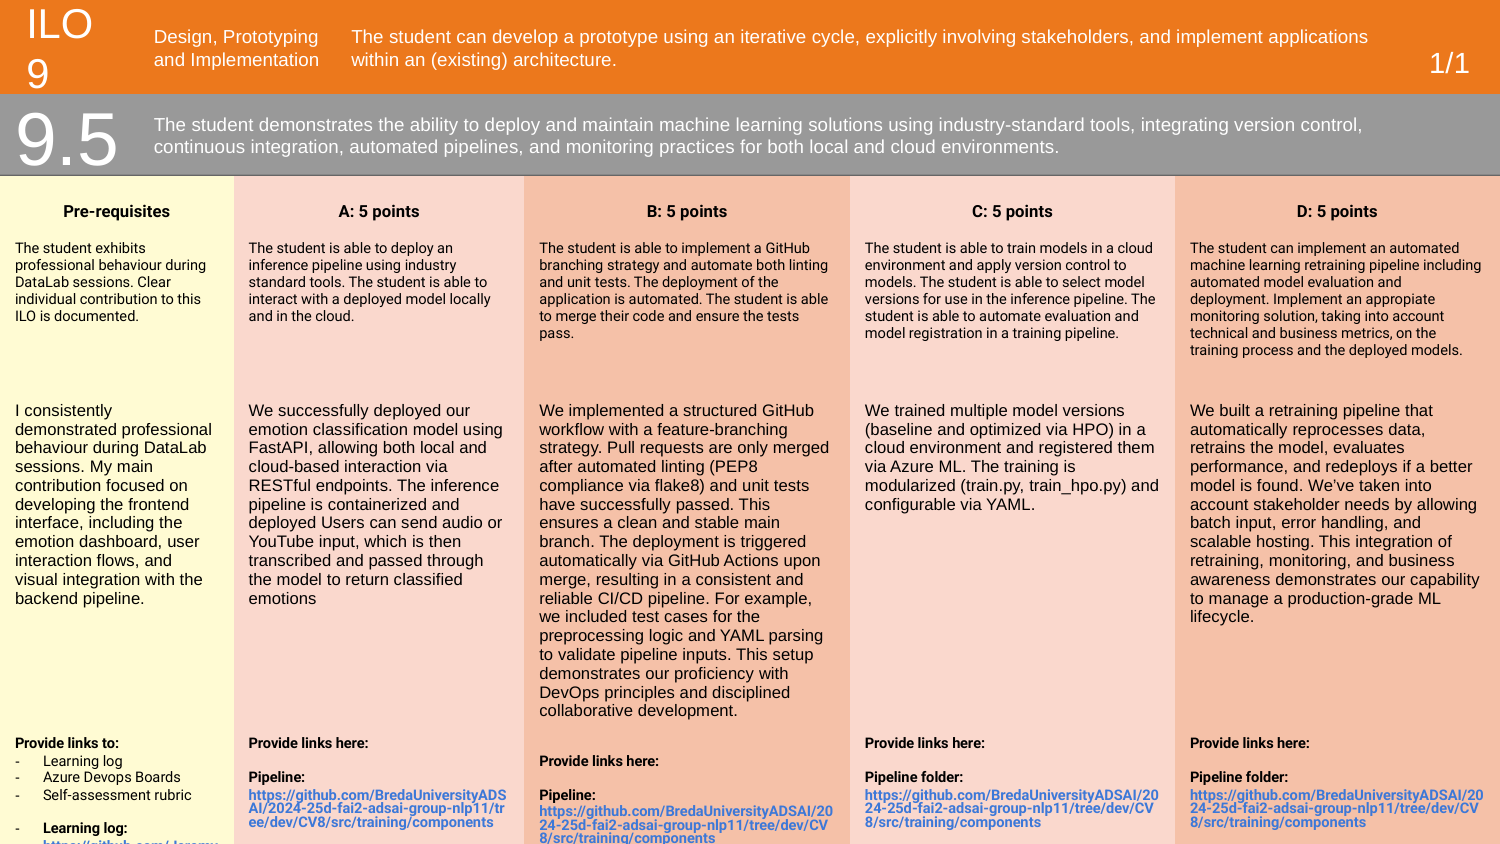

# ILO 9
Design, Prototyping and Implementation
The student can develop a prototype using an iterative cycle, explicitly involving stakeholders, and implement applications within an (existing) architecture.
1/1
9.5
The student demonstrates the ability to deploy and maintain machine learning solutions using industry-standard tools, integrating version control, continuous integration, automated pipelines, and monitoring practices for both local and cloud environments.
| Pre-requisites | A: 5 points | B: 5 points | C: 5 points | D: 5 points |
| --- | --- | --- | --- | --- |
| The student exhibits professional behaviour during DataLab sessions. Clear individual contribution to this ILO is documented. | The student is able to deploy an inference pipeline using industry standard tools. The student is able to interact with a deployed model locally and in the cloud. | The student is able to implement a GitHub branching strategy and automate both linting and unit tests. The deployment of the application is automated. The student is able to merge their code and ensure the tests pass. | The student is able to train models in a cloud environment and apply version control to models. The student is able to select model versions for use in the inference pipeline. The student is able to automate evaluation and model registration in a training pipeline. | The student can implement an automated machine learning retraining pipeline including automated model evaluation and deployment. Implement an appropiate monitoring solution, taking into account technical and business metrics, on the training process and the deployed models. |
| I consistently demonstrated professional behaviour during DataLab sessions. My main contribution focused on developing the frontend interface, including the emotion dashboard, user interaction flows, and visual integration with the backend pipeline. | We successfully deployed our emotion classification model using FastAPI, allowing both local and cloud-based interaction via RESTful endpoints. The inference pipeline is containerized and deployed Users can send audio or YouTube input, which is then transcribed and passed through the model to return classified emotions | We implemented a structured GitHub workflow with a feature-branching strategy. Pull requests are only merged after automated linting (PEP8 compliance via flake8) and unit tests have successfully passed. This ensures a clean and stable main branch. The deployment is triggered automatically via GitHub Actions upon merge, resulting in a consistent and reliable CI/CD pipeline. For example, we included test cases for the preprocessing logic and YAML parsing to validate pipeline inputs. This setup demonstrates our proficiency with DevOps principles and disciplined collaborative development. | We trained multiple model versions (baseline and optimized via HPO) in a cloud environment and registered them via Azure ML. The training is modularized (train.py, train\_hpo.py) and configurable via YAML. | We built a retraining pipeline that automatically reprocesses data, retrains the model, evaluates performance, and redeploys if a better model is found. We’ve taken into account stakeholder needs by allowing batch input, error handling, and scalable hosting. This integration of retraining, monitoring, and business awareness demonstrates our capability to manage a production-grade ML lifecycle. |
| Provide links to: Learning log Azure Devops Boards Self-assessment rubric Learning log: https://github.com/JeremyvanGorp232189/2025\_D/blob/d9a9db39da60cea5bb42ae12988fdab2de81984d/LearningLog2024-25Y2D\_232189.pptx Azure: CV8 Team Sprint 1 Taskboard - Boards Self assessment: https://github.com/JeremyvanGorp232189/2025\_D/blob/0fe91d618017a18725f0959ecb79bcc9e0d5cbe5/Assessment%20Rubric%20Y2D%202025%20final.xlsx | Provide links here: Pipeline: https://github.com/BredaUniversityADSAI/2024-25d-fai2-adsai-group-nlp11/tree/dev/CV8/src/training/components Monitoring folder: https://github.com/BredaUniversityADSAI/2024-25d-fai2-adsai-group-nlp11/tree/e65dbc198ecca76aff7a1986aec1a0e2c187d9b7/CV8/src/monitoring Readme.md: https://github.com/BredaUniversityADSAI/2024-25d-fai2-adsai-group-nlp11/blob/e65dbc198ecca76aff7a1986aec1a0e2c187d9b7/CV8/src/readme.md Website Github link: https://github.com/BredaUniversityADSAI/2024-25d-fai2-adsai-group-nlp11/tree/ac92de7ae28bf035904a5dbea6a2b1a7736359d9/CV8/src/frontend/emotion Website link index.html link Github: https://github.com/BredaUniversityADSAI/2024-25d-fai2-adsai-group-nlp11/blob/ac92de7ae28bf035904a5dbea6a2b1a7736359d9/CV8/src/frontend/emotion/index.html Webhost link to index-home: Emotion =========================== Pipeline files: Compare.py: https://github.com/BredaUniversityADSAI/2024-25d-fai2-adsai-group-nlp11/blob/e65dbc198ecca76aff7a1986aec1a0e2c187d9b7/CV8/src/training/components/compare.py Environment.yml: https://github.com/BredaUniversityADSAI/2024-25d-fai2-adsai-group-nlp11/blob/e65dbc198ecca76aff7a1986aec1a0e2c187d9b7/CV8/src/training/components/environment.yml Evaluate.py: https://github.com/BredaUniversityADSAI/2024-25d-fai2-adsai-group-nlp11/blob/e65dbc198ecca76aff7a1986aec1a0e2c187d9b7/CV8/src/training/components/evaluate.py Preprocess.py: https://github.com/BredaUniversityADSAI/2024-25d-fai2-adsai-group-nlp11/blob/e65dbc198ecca76aff7a1986aec1a0e2c187d9b7/CV8/src/training/components/preprocess.py Register.py: https://github.com/BredaUniversityADSAI/2024-25d-fai2-adsai-group-nlp11/blob/e65dbc198ecca76aff7a1986aec1a0e2c187d9b7/CV8/src/training/components/register.py Setup\_monitoring.py: https://github.com/BredaUniversityADSAI/2024-25d-fai2-adsai-group-nlp11/blob/e65dbc198ecca76aff7a1986aec1a0e2c187d9b7/CV8/src/training/components/setup\_monitoring.py Train.py: https://github.com/BredaUniversityADSAI/2024-25d-fai2-adsai-group-nlp11/blob/e65dbc198ecca76aff7a1986aec1a0e2c187d9b7/CV8/src/training/components/train.py Train\_hpo.py: https://github.com/BredaUniversityADSAI/2024-25d-fai2-adsai-group-nlp11/blob/e65dbc198ecca76aff7a1986aec1a0e2c187d9b7/CV8/src/training/components/train\_hpo.py Train\_hpo.yml: https://github.com/BredaUniversityADSAI/2024-25d-fai2-adsai-group-nlp11/blob/e65dbc198ecca76aff7a1986aec1a0e2c187d9b7/CV8/src/training/components/train\_hpo.yml ====================================================== Monitoring files: Dockerfile: https://github.com/BredaUniversityADSAI/2024-25d-fai2-adsai-group-nlp11/blob/e65dbc198ecca76aff7a1986aec1a0e2c187d9b7/CV8/src/monitoring/Dockerfile App.py https://github.com/BredaUniversityADSAI/2024-25d-fai2-adsai-group-nlp11/blob/e65dbc198ecca76aff7a1986aec1a0e2c187d9b7/CV8/src/monitoring/app.py Deploy.py https://github.com/BredaUniversityADSAI/2024-25d-fai2-adsai-group-nlp11/blob/e65dbc198ecca76aff7a1986aec1a0e2c187d9b7/CV8/src/monitoring/deploy.py | Provide links here: Pipeline: https://github.com/BredaUniversityADSAI/2024-25d-fai2-adsai-group-nlp11/tree/dev/CV8/src/training/components Unit Test folder: https://github.com/BredaUniversityADSAI/2024-25d-fai2-adsai-group-nlp11/tree/ac92de7ae28bf035904a5dbea6a2b1a7736359d9/CV8/tests Monitoring folder: https://github.com/BredaUniversityADSAI/2024-25d-fai2-adsai-group-nlp11/tree/e65dbc198ecca76aff7a1986aec1a0e2c187d9b7/CV8/src/monitoring Readme.md: https://github.com/BredaUniversityADSAI/2024-25d-fai2-adsai-group-nlp11/blob/e65dbc198ecca76aff7a1986aec1a0e2c187d9b7/CV8/src/readme.md =========================== Pipeline files: Compare.py: https://github.com/BredaUniversityADSAI/2024-25d-fai2-adsai-group-nlp11/blob/e65dbc198ecca76aff7a1986aec1a0e2c187d9b7/CV8/src/training/components/compare.py Environment.yml: https://github.com/BredaUniversityADSAI/2024-25d-fai2-adsai-group-nlp11/blob/e65dbc198ecca76aff7a1986aec1a0e2c187d9b7/CV8/src/training/components/environment.yml Evaluate.py: https://github.com/BredaUniversityADSAI/2024-25d-fai2-adsai-group-nlp11/blob/e65dbc198ecca76aff7a1986aec1a0e2c187d9b7/CV8/src/training/components/evaluate.py Preprocess.py: https://github.com/BredaUniversityADSAI/2024-25d-fai2-adsai-group-nlp11/blob/e65dbc198ecca76aff7a1986aec1a0e2c187d9b7/CV8/src/training/components/preprocess.py Register.py: https://github.com/BredaUniversityADSAI/2024-25d-fai2-adsai-group-nlp11/blob/e65dbc198ecca76aff7a1986aec1a0e2c187d9b7/CV8/src/training/components/register.py Setup\_monitoring.py: https://github.com/BredaUniversityADSAI/2024-25d-fai2-adsai-group-nlp11/blob/e65dbc198ecca76aff7a1986aec1a0e2c187d9b7/CV8/src/training/components/setup\_monitoring.py Train.py: https://github.com/BredaUniversityADSAI/2024-25d-fai2-adsai-group-nlp11/blob/e65dbc198ecca76aff7a1986aec1a0e2c187d9b7/CV8/src/training/components/train.py Train\_hpo.py: https://github.com/BredaUniversityADSAI/2024-25d-fai2-adsai-group-nlp11/blob/e65dbc198ecca76aff7a1986aec1a0e2c187d9b7/CV8/src/training/components/train\_hpo.py Train\_hpo.yml: https://github.com/BredaUniversityADSAI/2024-25d-fai2-adsai-group-nlp11/blob/e65dbc198ecca76aff7a1986aec1a0e2c187d9b7/CV8/src/training/components/train\_hpo.yml ========================================== Test files: Test\_docs.ipynb: https://github.com/BredaUniversityADSAI/2024-25d-fai2-adsai-group-nlp11/blob/ac92de7ae28bf035904a5dbea6a2b1a7736359d9/CV8/tests/test\_docs.ipynb Test\_emotion\_inference\_components.ipynb: https://github.com/BredaUniversityADSAI/2024-25d-fai2-adsai-group-nlp11/blob/ac92de7ae28bf035904a5dbea6a2b1a7736359d9/CV8/tests/test\_emotion\_inference\_components.ipynb Test\_feedback\_api.ipynb: https://github.com/BredaUniversityADSAI/2024-25d-fai2-adsai-group-nlp11/blob/ac92de7ae28bf035904a5dbea6a2b1a7736359d9/CV8/tests/test\_feedback\_api.ipynb Test\_main.ipynb: https://github.com/BredaUniversityADSAI/2024-25d-fai2-adsai-group-nlp11/blob/ac92de7ae28bf035904a5dbea6a2b1a7736359d9/CV8/tests/test\_main.ipynb Test\_predictor.ipynb: https://github.com/BredaUniversityADSAI/2024-25d-fai2-adsai-group-nlp11/blob/ac92de7ae28bf035904a5dbea6a2b1a7736359d9/CV8/tests/test\_predictor.py Test\_supporting\_files.ipynb: https://github.com/BredaUniversityADSAI/2024-25d-fai2-adsai-group-nlp11/blob/ac92de7ae28bf035904a5dbea6a2b1a7736359d9/CV8/tests/test\_supporting\_files.ipynb Test\_train\_full\_pipeline.ipynb: https://github.com/BredaUniversityADSAI/2024-25d-fai2-adsai-group-nlp11/blob/ac92de7ae28bf035904a5dbea6a2b1a7736359d9/CV8/tests/test\_train\_full\_pipeline.ipynb ====================================================== Monitoring files: Dockerfile: https://github.com/BredaUniversityADSAI/2024-25d-fai2-adsai-group-nlp11/blob/e65dbc198ecca76aff7a1986aec1a0e2c187d9b7/CV8/src/monitoring/Dockerfile App.py https://github.com/BredaUniversityADSAI/2024-25d-fai2-adsai-group-nlp11/blob/e65dbc198ecca76aff7a1986aec1a0e2c187d9b7/CV8/src/monitoring/app.py Deploy.py https://github.com/BredaUniversityADSAI/2024-25d-fai2-adsai-group-nlp11/blob/e65dbc198ecca76aff7a1986aec1a0e2c187d9b7/CV8/src/monitoring/deploy.py | Provide links here: Pipeline folder: https://github.com/BredaUniversityADSAI/2024-25d-fai2-adsai-group-nlp11/tree/dev/CV8/src/training/components Monitoring folder: https://github.com/BredaUniversityADSAI/2024-25d-fai2-adsai-group-nlp11/tree/e65dbc198ecca76aff7a1986aec1a0e2c187d9b7/CV8/src/monitoring Readme.md: https://github.com/BredaUniversityADSAI/2024-25d-fai2-adsai-group-nlp11/blob/e65dbc198ecca76aff7a1986aec1a0e2c187d9b7/CV8/src/readme.md ============================================================ Pipeline files: Compare.py: https://github.com/BredaUniversityADSAI/2024-25d-fai2-adsai-group-nlp11/blob/e65dbc198ecca76aff7a1986aec1a0e2c187d9b7/CV8/src/training/components/compare.py Environment.yml: https://github.com/BredaUniversityADSAI/2024-25d-fai2-adsai-group-nlp11/blob/e65dbc198ecca76aff7a1986aec1a0e2c187d9b7/CV8/src/training/components/environment.yml Evaluate.py: https://github.com/BredaUniversityADSAI/2024-25d-fai2-adsai-group-nlp11/blob/e65dbc198ecca76aff7a1986aec1a0e2c187d9b7/CV8/src/training/components/evaluate.py Preprocess.py: https://github.com/BredaUniversityADSAI/2024-25d-fai2-adsai-group-nlp11/blob/e65dbc198ecca76aff7a1986aec1a0e2c187d9b7/CV8/src/training/components/preprocess.py Register.py: https://github.com/BredaUniversityADSAI/2024-25d-fai2-adsai-group-nlp11/blob/e65dbc198ecca76aff7a1986aec1a0e2c187d9b7/CV8/src/training/components/register.py Setup\_monitoring.py: https://github.com/BredaUniversityADSAI/2024-25d-fai2-adsai-group-nlp11/blob/e65dbc198ecca76aff7a1986aec1a0e2c187d9b7/CV8/src/training/components/setup\_monitoring.py Train.py: https://github.com/BredaUniversityADSAI/2024-25d-fai2-adsai-group-nlp11/blob/e65dbc198ecca76aff7a1986aec1a0e2c187d9b7/CV8/src/training/components/train.py Train\_hpo.py: https://github.com/BredaUniversityADSAI/2024-25d-fai2-adsai-group-nlp11/blob/e65dbc198ecca76aff7a1986aec1a0e2c187d9b7/CV8/src/training/components/train\_hpo.py Train\_hpo.yml: https://github.com/BredaUniversityADSAI/2024-25d-fai2-adsai-group-nlp11/blob/e65dbc198ecca76aff7a1986aec1a0e2c187d9b7/CV8/src/training/components/train\_hpo.yml ====================================================== Monitoring files: Dockerfile: https://github.com/BredaUniversityADSAI/2024-25d-fai2-adsai-group-nlp11/blob/e65dbc198ecca76aff7a1986aec1a0e2c187d9b7/CV8/src/monitoring/Dockerfile App.py https://github.com/BredaUniversityADSAI/2024-25d-fai2-adsai-group-nlp11/blob/e65dbc198ecca76aff7a1986aec1a0e2c187d9b7/CV8/src/monitoring/app.py Deploy.py https://github.com/BredaUniversityADSAI/2024-25d-fai2-adsai-group-nlp11/blob/e65dbc198ecca76aff7a1986aec1a0e2c187d9b7/CV8/src/monitoring/deploy.py | Provide links here: Pipeline folder: https://github.com/BredaUniversityADSAI/2024-25d-fai2-adsai-group-nlp11/tree/dev/CV8/src/training/components Monitoring folder: https://github.com/BredaUniversityADSAI/2024-25d-fai2-adsai-group-nlp11/tree/e65dbc198ecca76aff7a1986aec1a0e2c187d9b7/CV8/src/monitoring Readme.md: https://github.com/BredaUniversityADSAI/2024-25d-fai2-adsai-group-nlp11/blob/e65dbc198ecca76aff7a1986aec1a0e2c187d9b7/CV8/src/readme.md ============================================================ Pipeline files: Compare.py: https://github.com/BredaUniversityADSAI/2024-25d-fai2-adsai-group-nlp11/blob/e65dbc198ecca76aff7a1986aec1a0e2c187d9b7/CV8/src/training/components/compare.py Environment.yml: https://github.com/BredaUniversityADSAI/2024-25d-fai2-adsai-group-nlp11/blob/e65dbc198ecca76aff7a1986aec1a0e2c187d9b7/CV8/src/training/components/environment.yml Evaluate.py: https://github.com/BredaUniversityADSAI/2024-25d-fai2-adsai-group-nlp11/blob/e65dbc198ecca76aff7a1986aec1a0e2c187d9b7/CV8/src/training/components/evaluate.py Preprocess.py: https://github.com/BredaUniversityADSAI/2024-25d-fai2-adsai-group-nlp11/blob/e65dbc198ecca76aff7a1986aec1a0e2c187d9b7/CV8/src/training/components/preprocess.py Register.py: https://github.com/BredaUniversityADSAI/2024-25d-fai2-adsai-group-nlp11/blob/e65dbc198ecca76aff7a1986aec1a0e2c187d9b7/CV8/src/training/components/register.py Setup\_monitoring.py: https://github.com/BredaUniversityADSAI/2024-25d-fai2-adsai-group-nlp11/blob/e65dbc198ecca76aff7a1986aec1a0e2c187d9b7/CV8/src/training/components/setup\_monitoring.py Train.py: https://github.com/BredaUniversityADSAI/2024-25d-fai2-adsai-group-nlp11/blob/e65dbc198ecca76aff7a1986aec1a0e2c187d9b7/CV8/src/training/components/train.py Train\_hpo.py: https://github.com/BredaUniversityADSAI/2024-25d-fai2-adsai-group-nlp11/blob/e65dbc198ecca76aff7a1986aec1a0e2c187d9b7/CV8/src/training/components/train\_hpo.py Train\_hpo.yml: https://github.com/BredaUniversityADSAI/2024-25d-fai2-adsai-group-nlp11/blob/e65dbc198ecca76aff7a1986aec1a0e2c187d9b7/CV8/src/training/components/train\_hpo.yml ====================================================== Monitoring files: Dockerfile: https://github.com/BredaUniversityADSAI/2024-25d-fai2-adsai-group-nlp11/blob/e65dbc198ecca76aff7a1986aec1a0e2c187d9b7/CV8/src/monitoring/Dockerfile App.py https://github.com/BredaUniversityADSAI/2024-25d-fai2-adsai-group-nlp11/blob/e65dbc198ecca76aff7a1986aec1a0e2c187d9b7/CV8/src/monitoring/app.py Deploy.py https://github.com/BredaUniversityADSAI/2024-25d-fai2-adsai-group-nlp11/blob/e65dbc198ecca76aff7a1986aec1a0e2c187d9b7/CV8/src/monitoring/deploy.py |